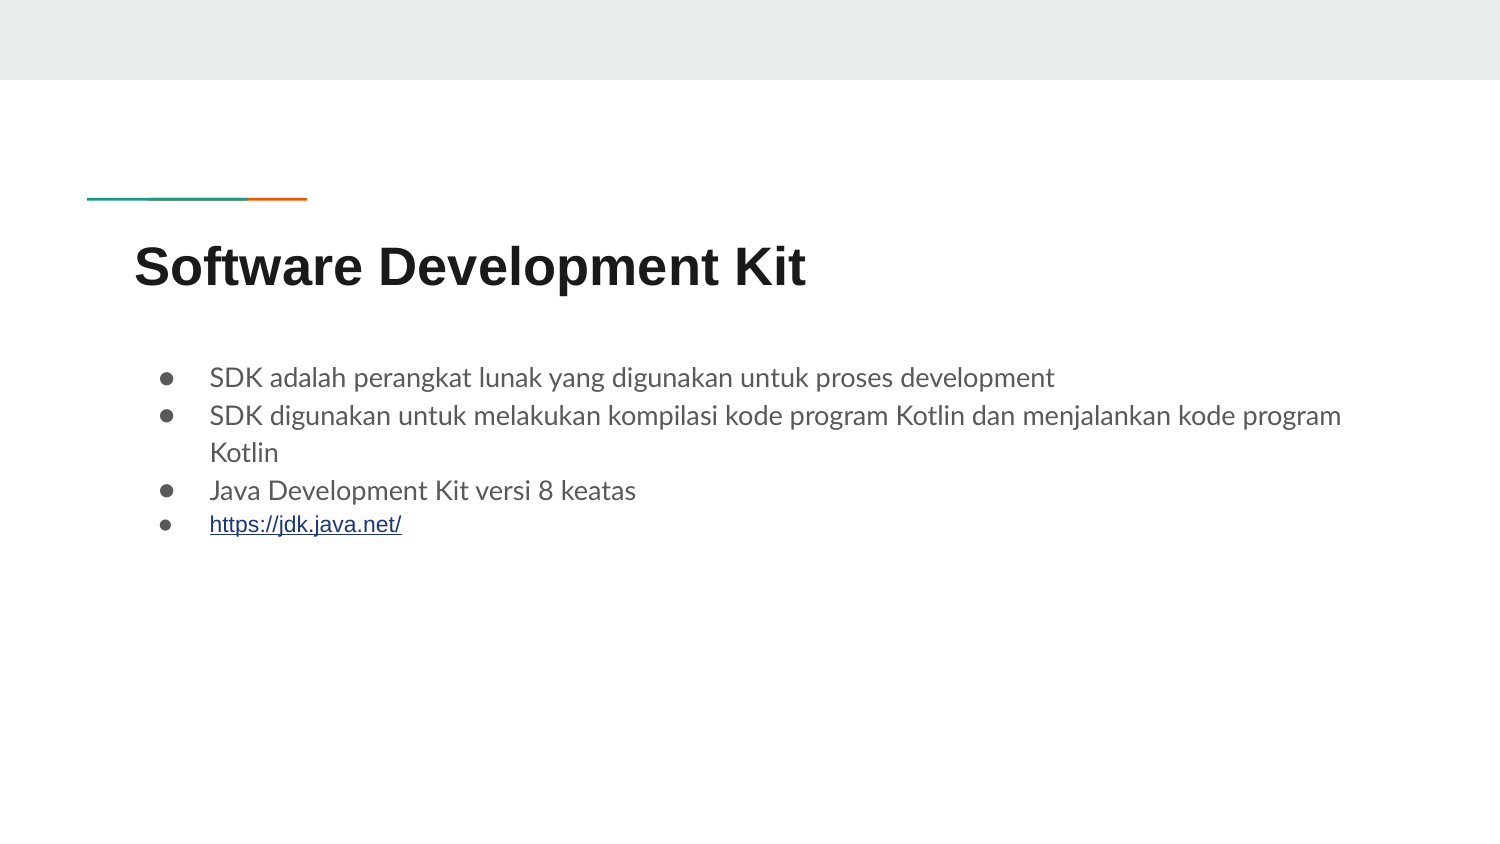

# Software Development Kit
SDK adalah perangkat lunak yang digunakan untuk proses development
SDK digunakan untuk melakukan kompilasi kode program Kotlin dan menjalankan kode program Kotlin
Java Development Kit versi 8 keatas
https://jdk.java.net/